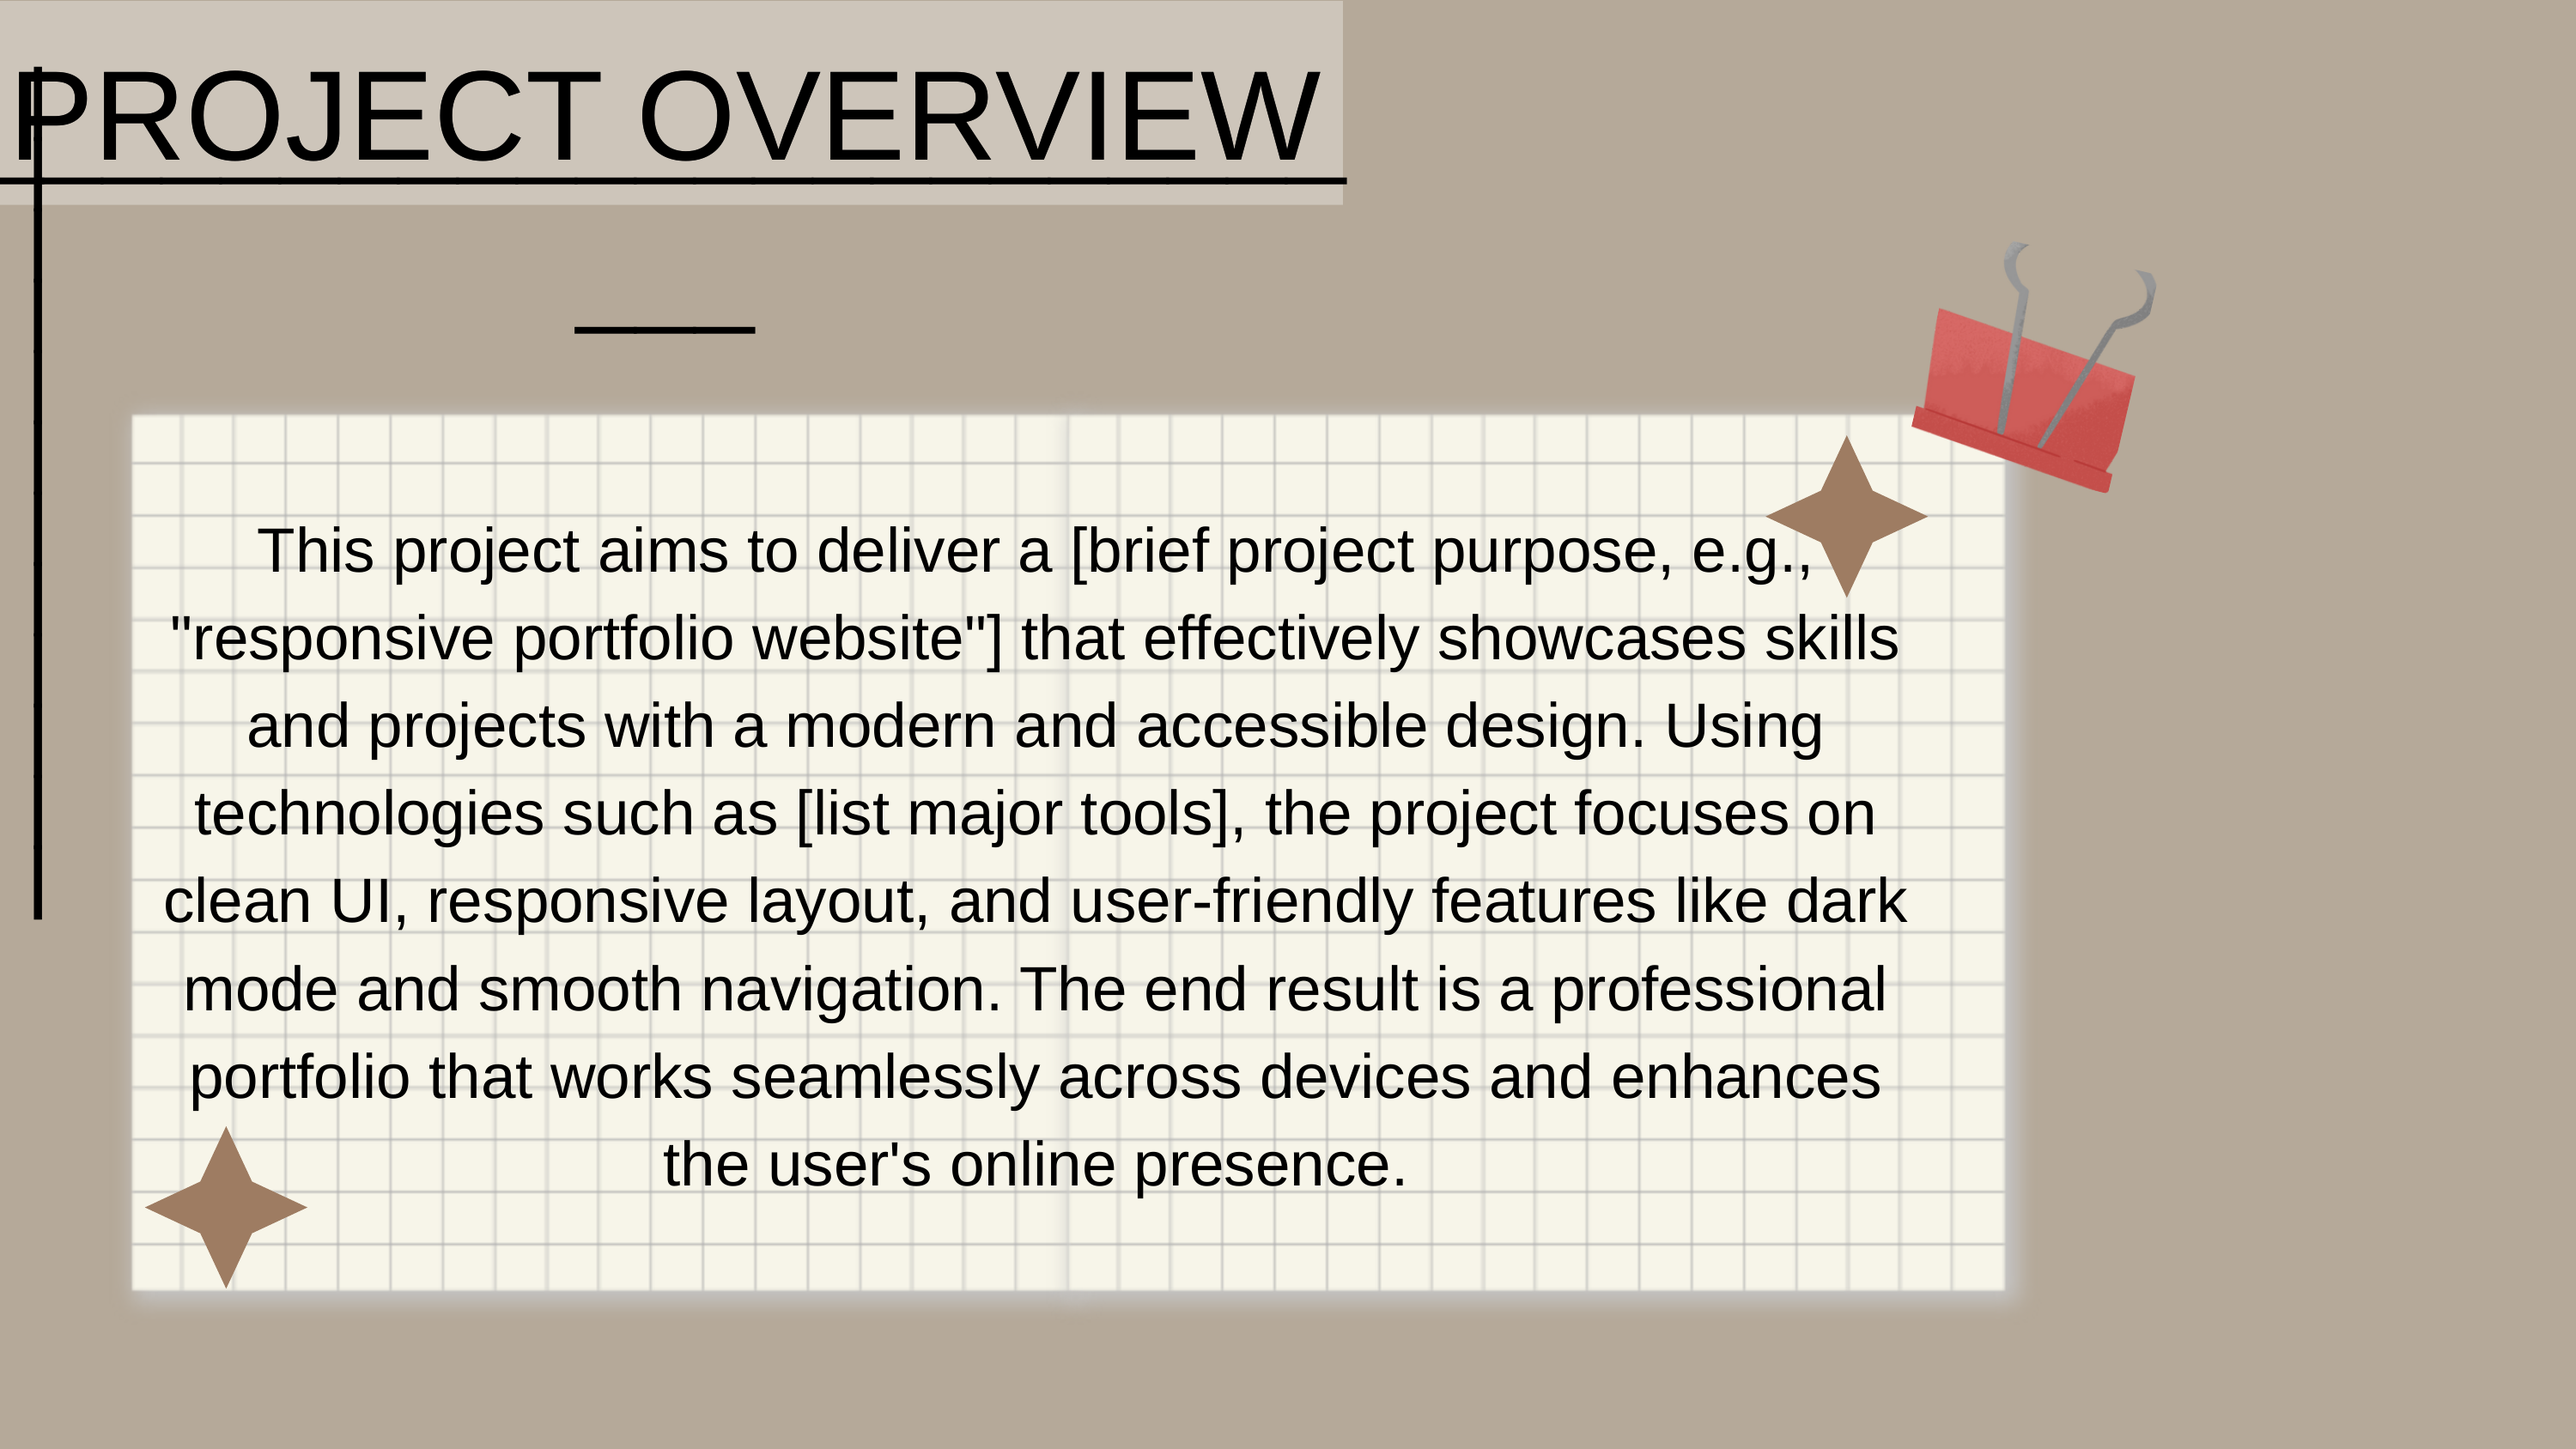

PROJECT OVERVIEW
PROJECT OVERVIEW
__________________________

____________

This project aims to deliver a [brief project purpose, e.g., "responsive portfolio website"] that effectively showcases skills and projects with a modern and accessible design. Using technologies such as [list major tools], the project focuses on clean UI, responsive layout, and user-friendly features like dark mode and smooth navigation. The end result is a professional portfolio that works seamlessly across devices and enhances the user's online presence.